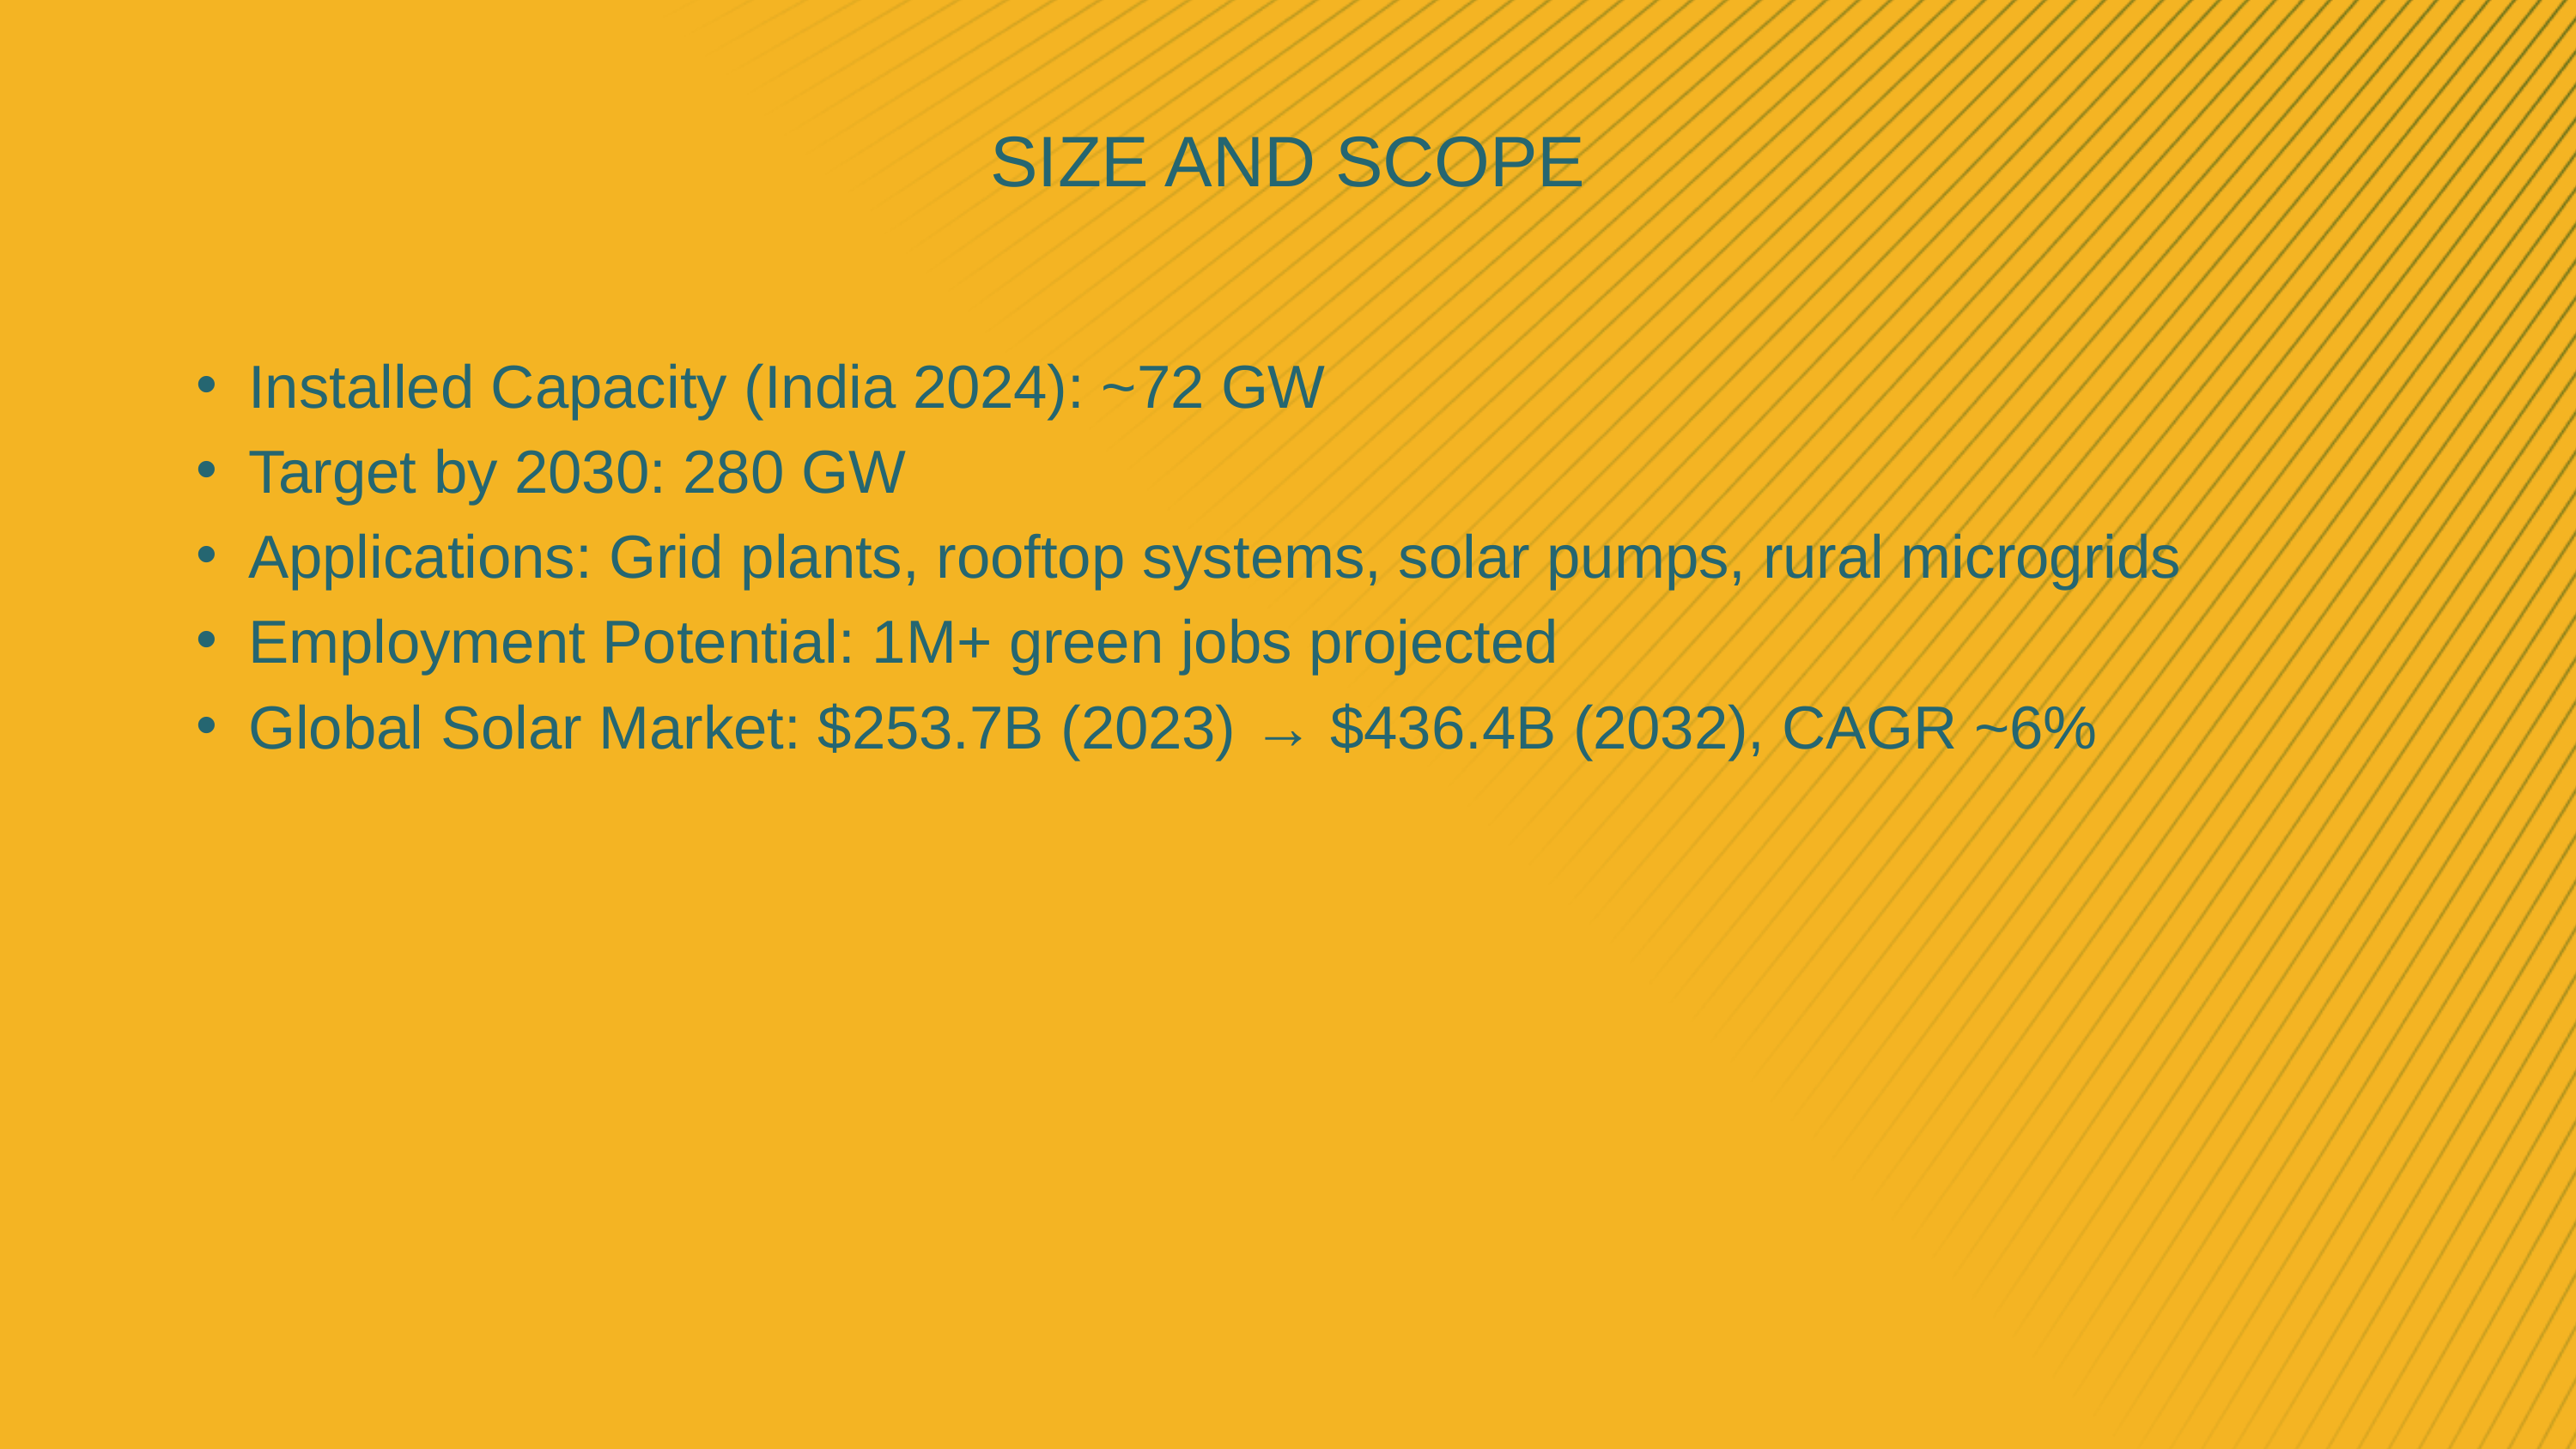

SIZE AND SCOPE
Installed Capacity (India 2024): ~72 GW
Target by 2030: 280 GW
Applications: Grid plants, rooftop systems, solar pumps, rural microgrids
Employment Potential: 1M+ green jobs projected
Global Solar Market: $253.7B (2023) → $436.4B (2032), CAGR ~6%